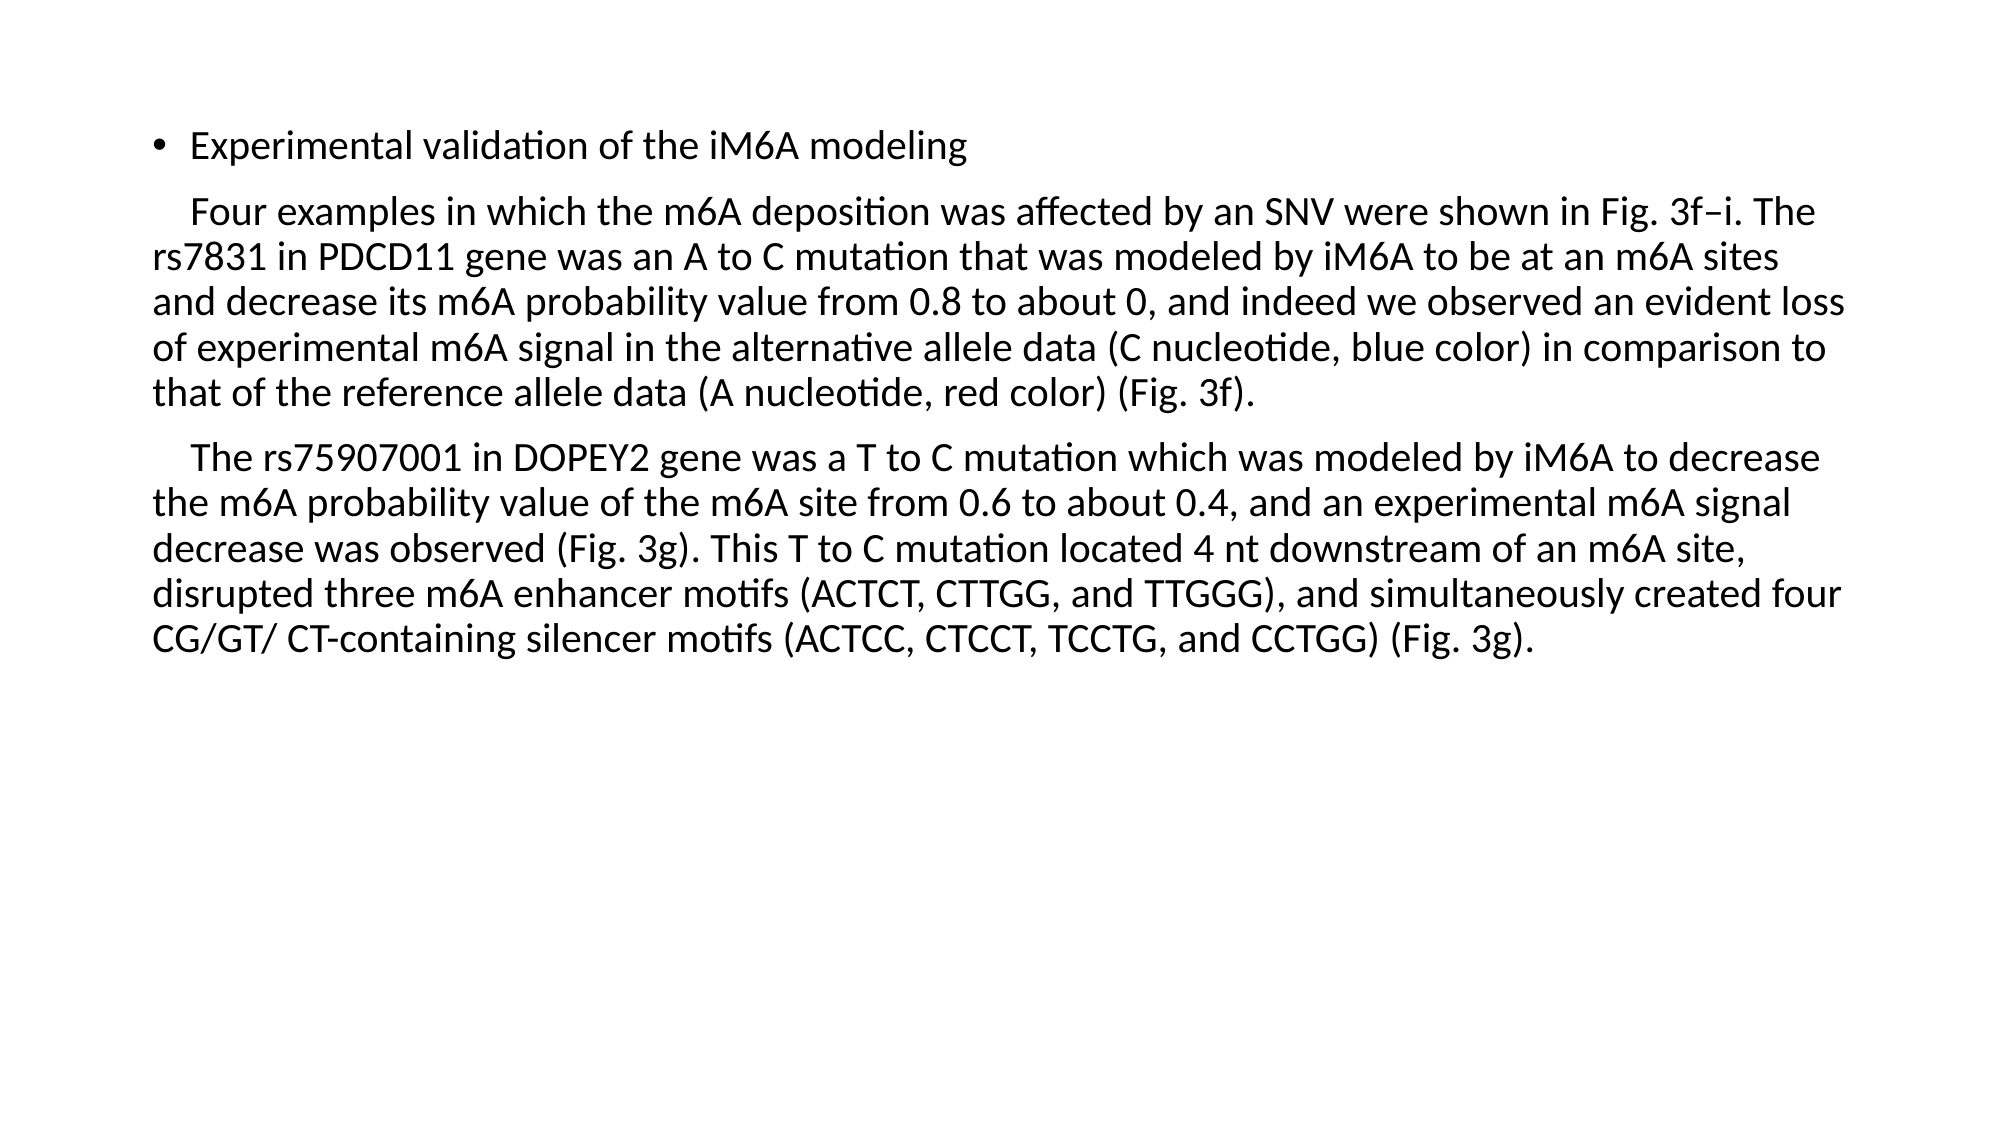

Experimental validation of the iM6A modeling
    Four examples in which the m6A deposition was affected by an SNV were shown in Fig. 3f–i. The rs7831 in PDCD11 gene was an A to C mutation that was modeled by iM6A to be at an m6A sites and decrease its m6A probability value from 0.8 to about 0, and indeed we observed an evident loss of experimental m6A signal in the alternative allele data (C nucleotide, blue color) in comparison to that of the reference allele data (A nucleotide, red color) (Fig. 3f).
    The rs75907001 in DOPEY2 gene was a T to C mutation which was modeled by iM6A to decrease the m6A probability value of the m6A site from 0.6 to about 0.4, and an experimental m6A signal decrease was observed (Fig. 3g). This T to C mutation located 4 nt downstream of an m6A site, disrupted three m6A enhancer motifs (ACTCT, CTTGG, and TTGGG), and simultaneously created four CG/GT/ CT-containing silencer motifs (ACTCC, CTCCT, TCCTG, and CCTGG) (Fig. 3g).